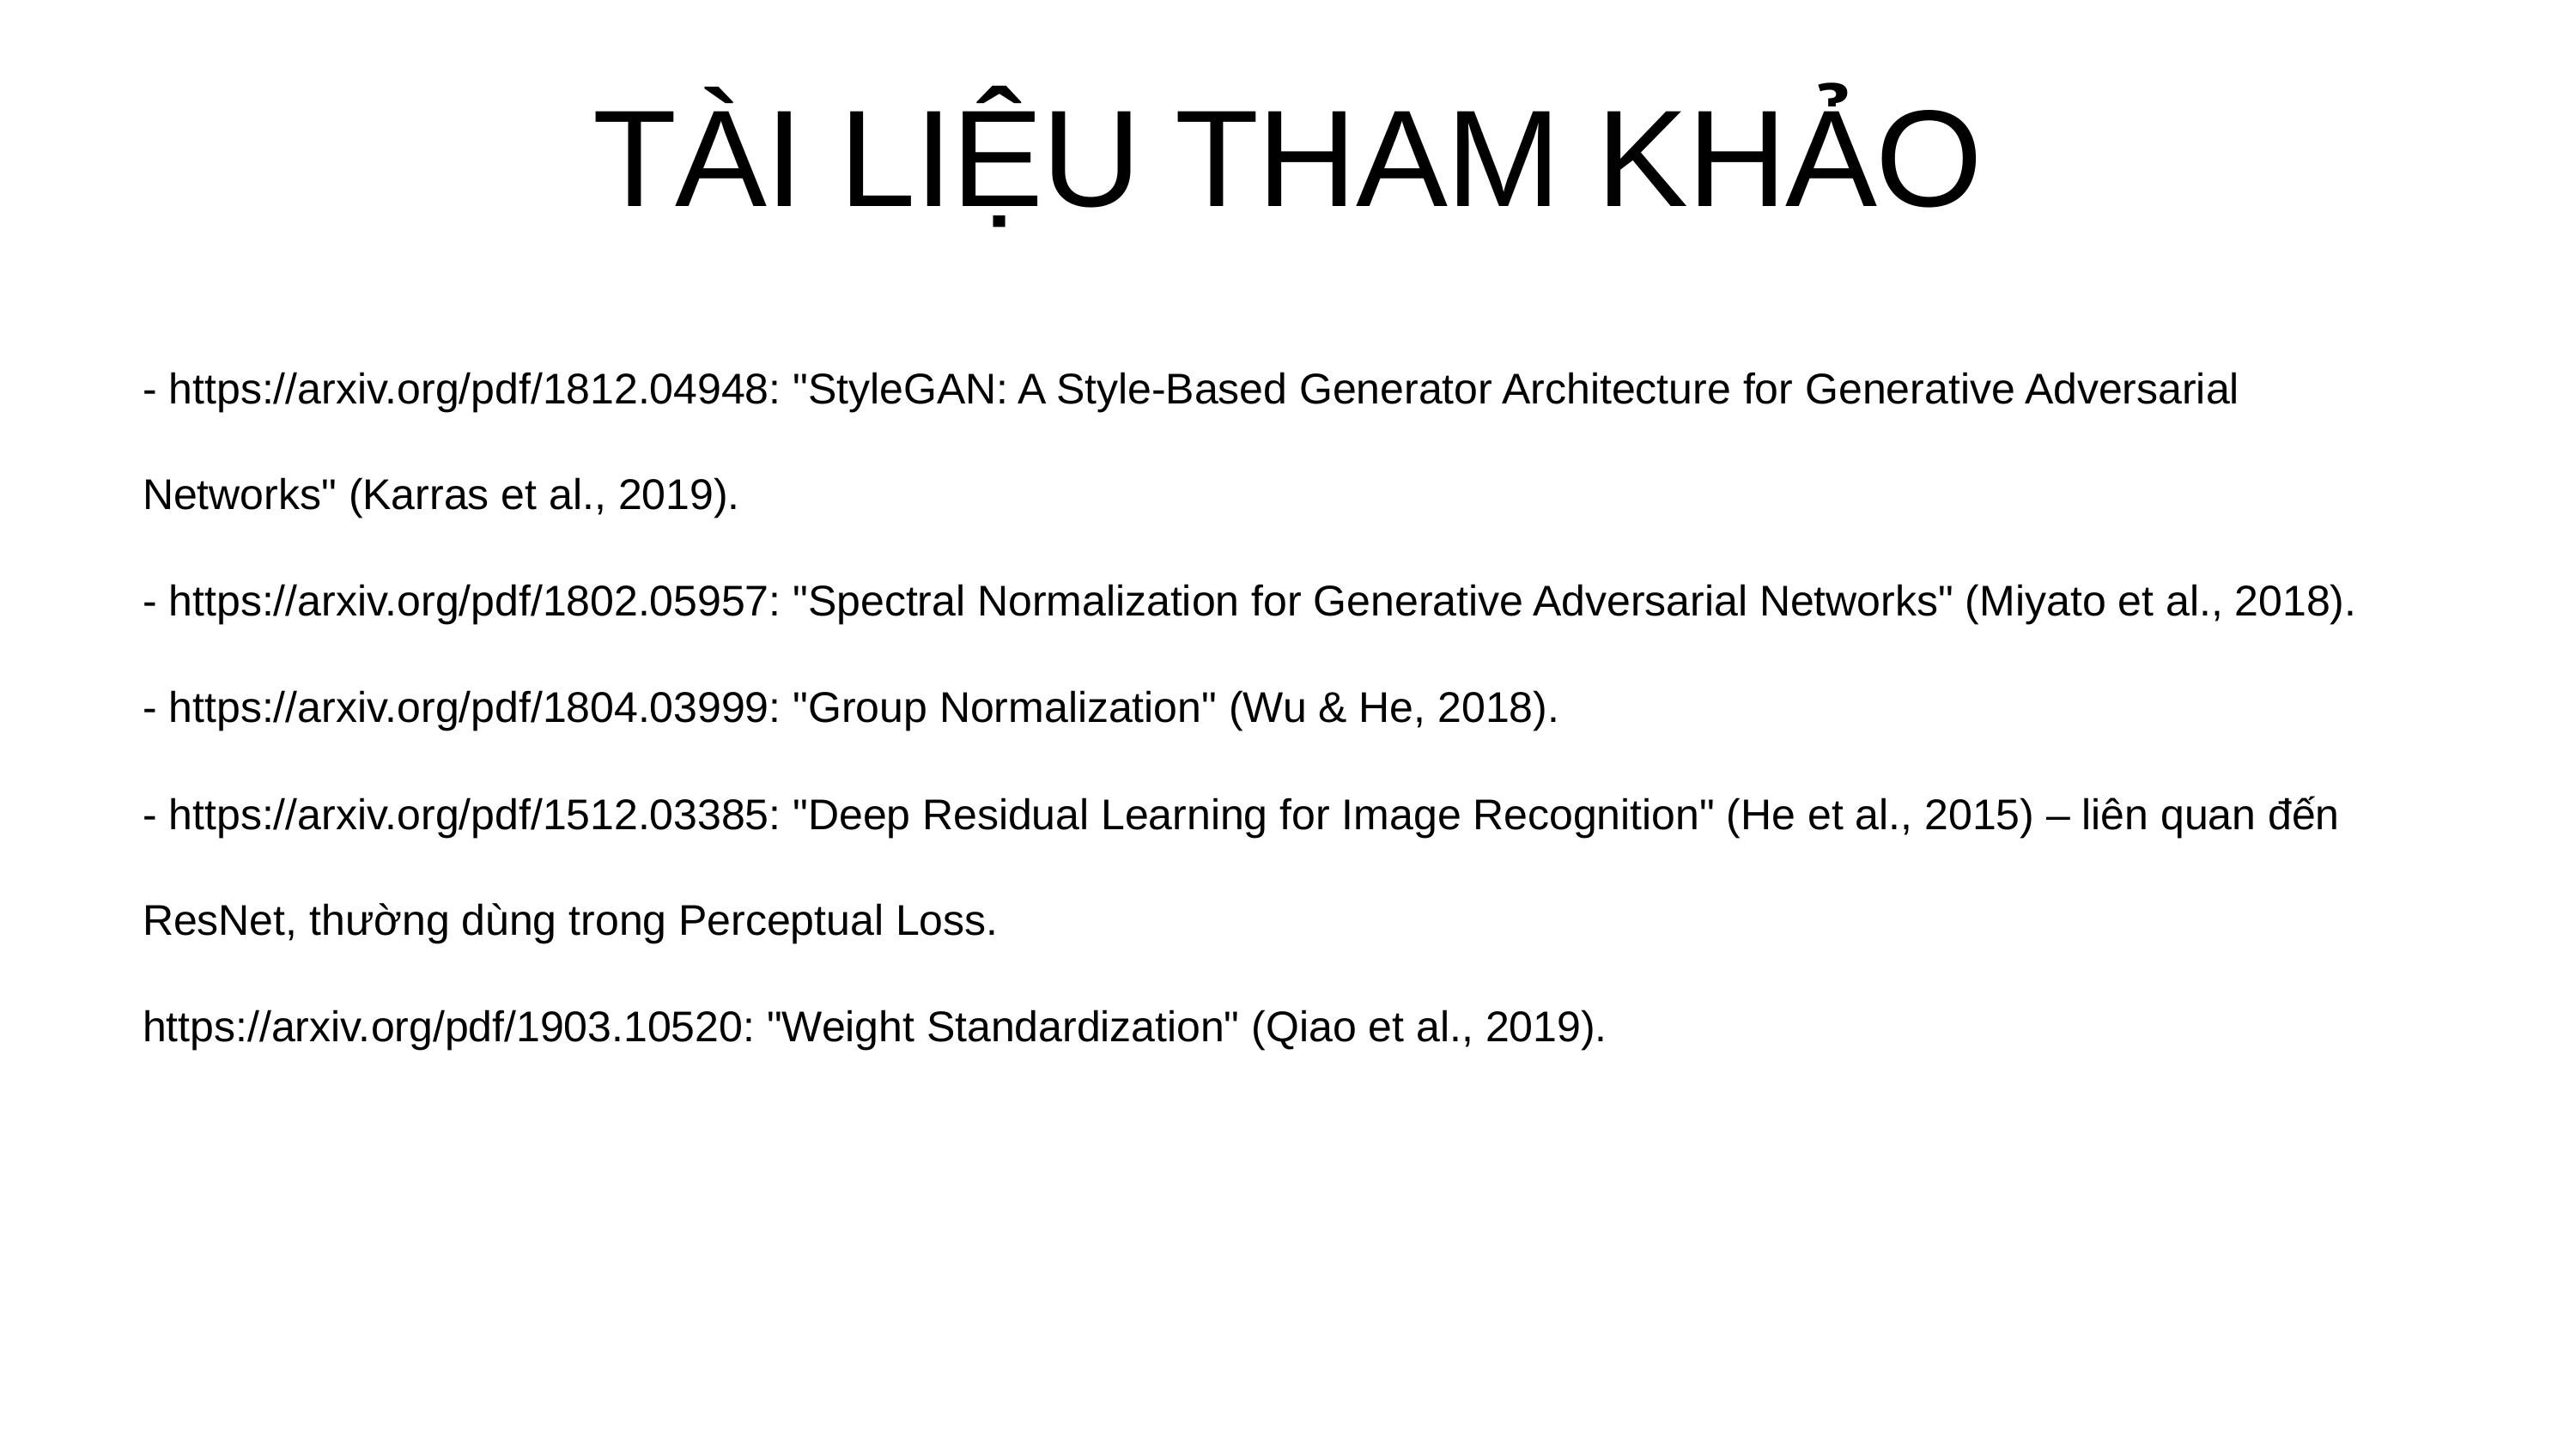

TÀI LIỆU THAM KHẢO
- https://arxiv.org/pdf/1812.04948: "StyleGAN: A Style-Based Generator Architecture for Generative Adversarial Networks" (Karras et al., 2019).
- https://arxiv.org/pdf/1802.05957: "Spectral Normalization for Generative Adversarial Networks" (Miyato et al., 2018).
- https://arxiv.org/pdf/1804.03999: "Group Normalization" (Wu & He, 2018).
- https://arxiv.org/pdf/1512.03385: "Deep Residual Learning for Image Recognition" (He et al., 2015) – liên quan đến ResNet, thường dùng trong Perceptual Loss.
https://arxiv.org/pdf/1903.10520: "Weight Standardization" (Qiao et al., 2019).